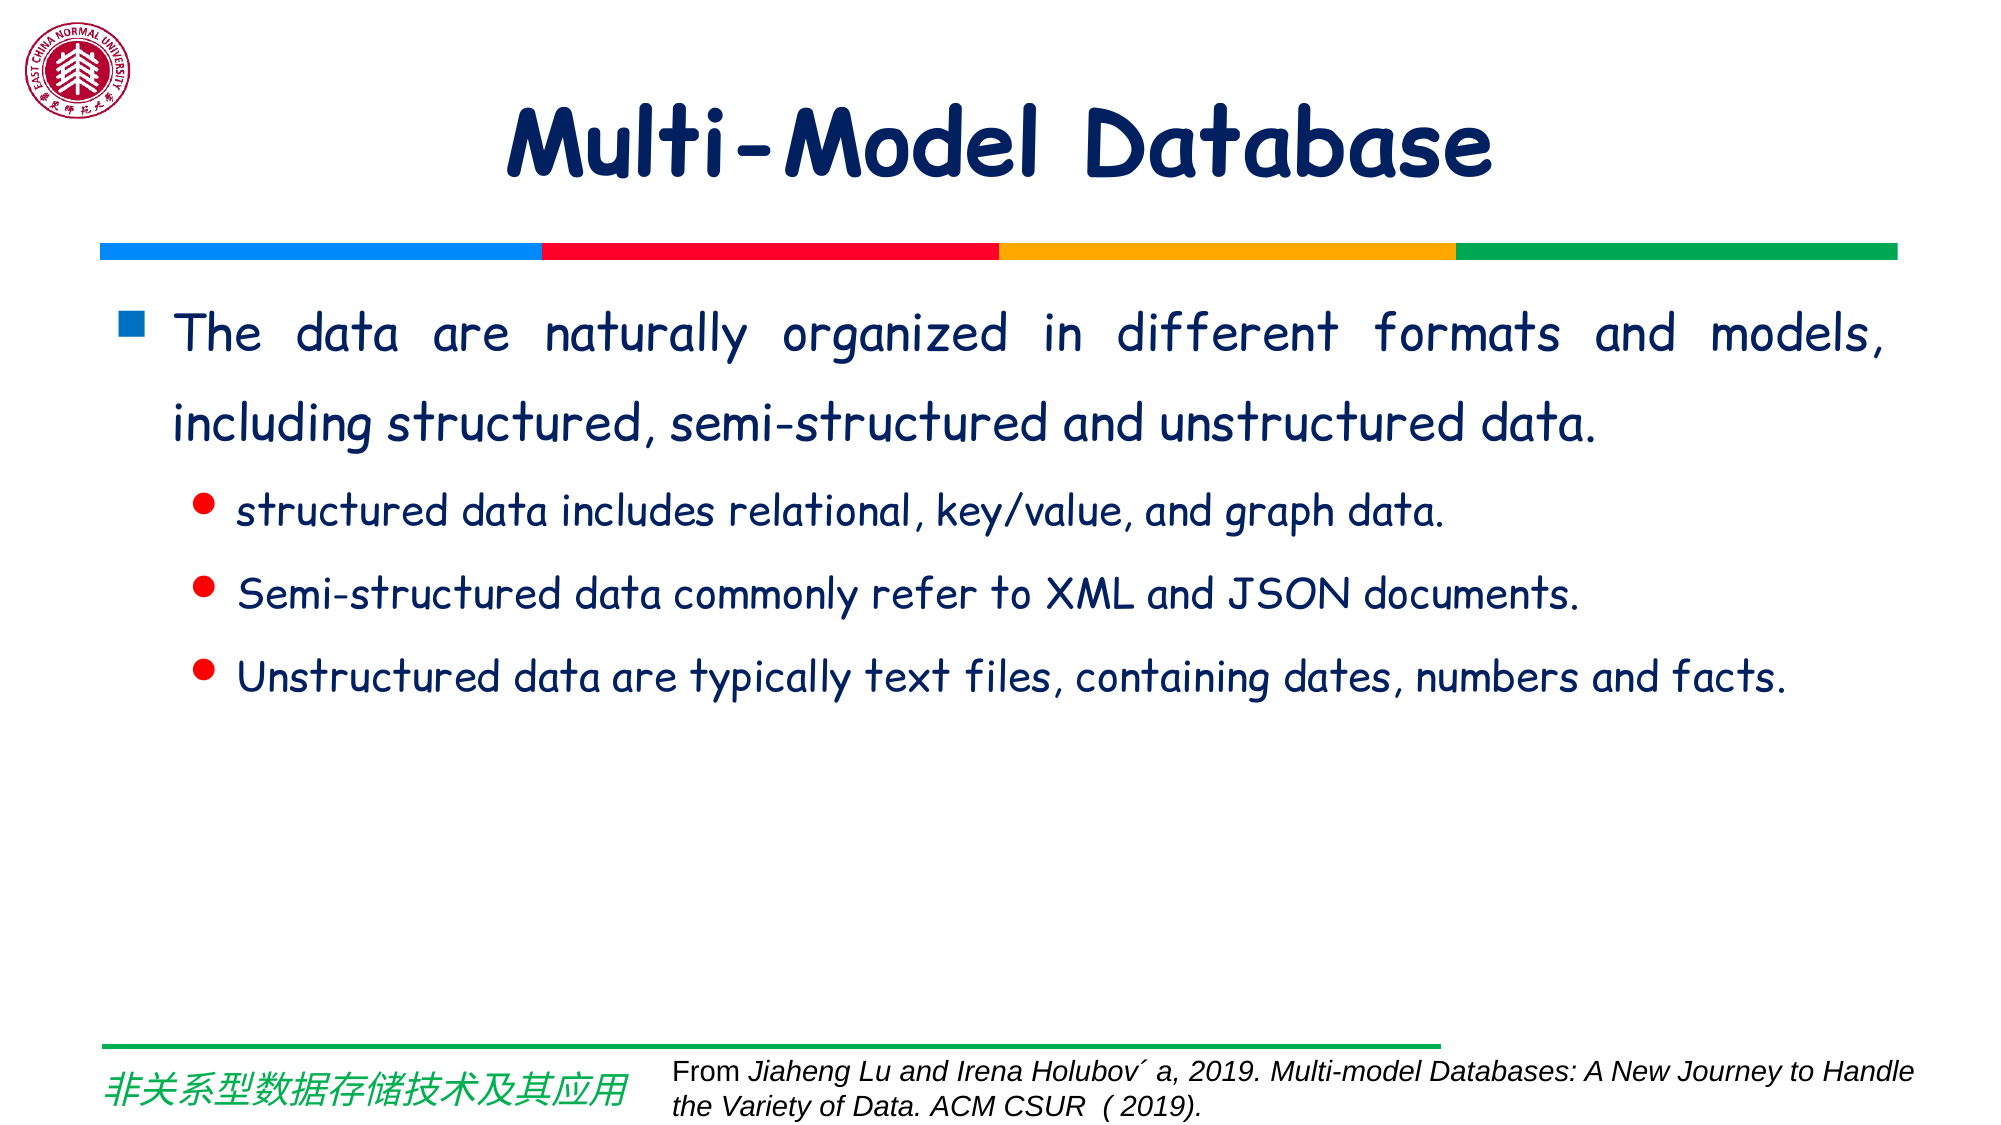

# Multi-Model Database
The data are naturally organized in different formats and models, including structured, semi-structured and unstructured data.
structured data includes relational, key/value, and graph data.
Semi-structured data commonly refer to XML and JSON documents.
Unstructured data are typically text files, containing dates, numbers and facts.
From Jiaheng Lu and Irena Holubov´ a, 2019. Multi-model Databases: A New Journey to Handle the Variety of Data. ACM CSUR  ( 2019).